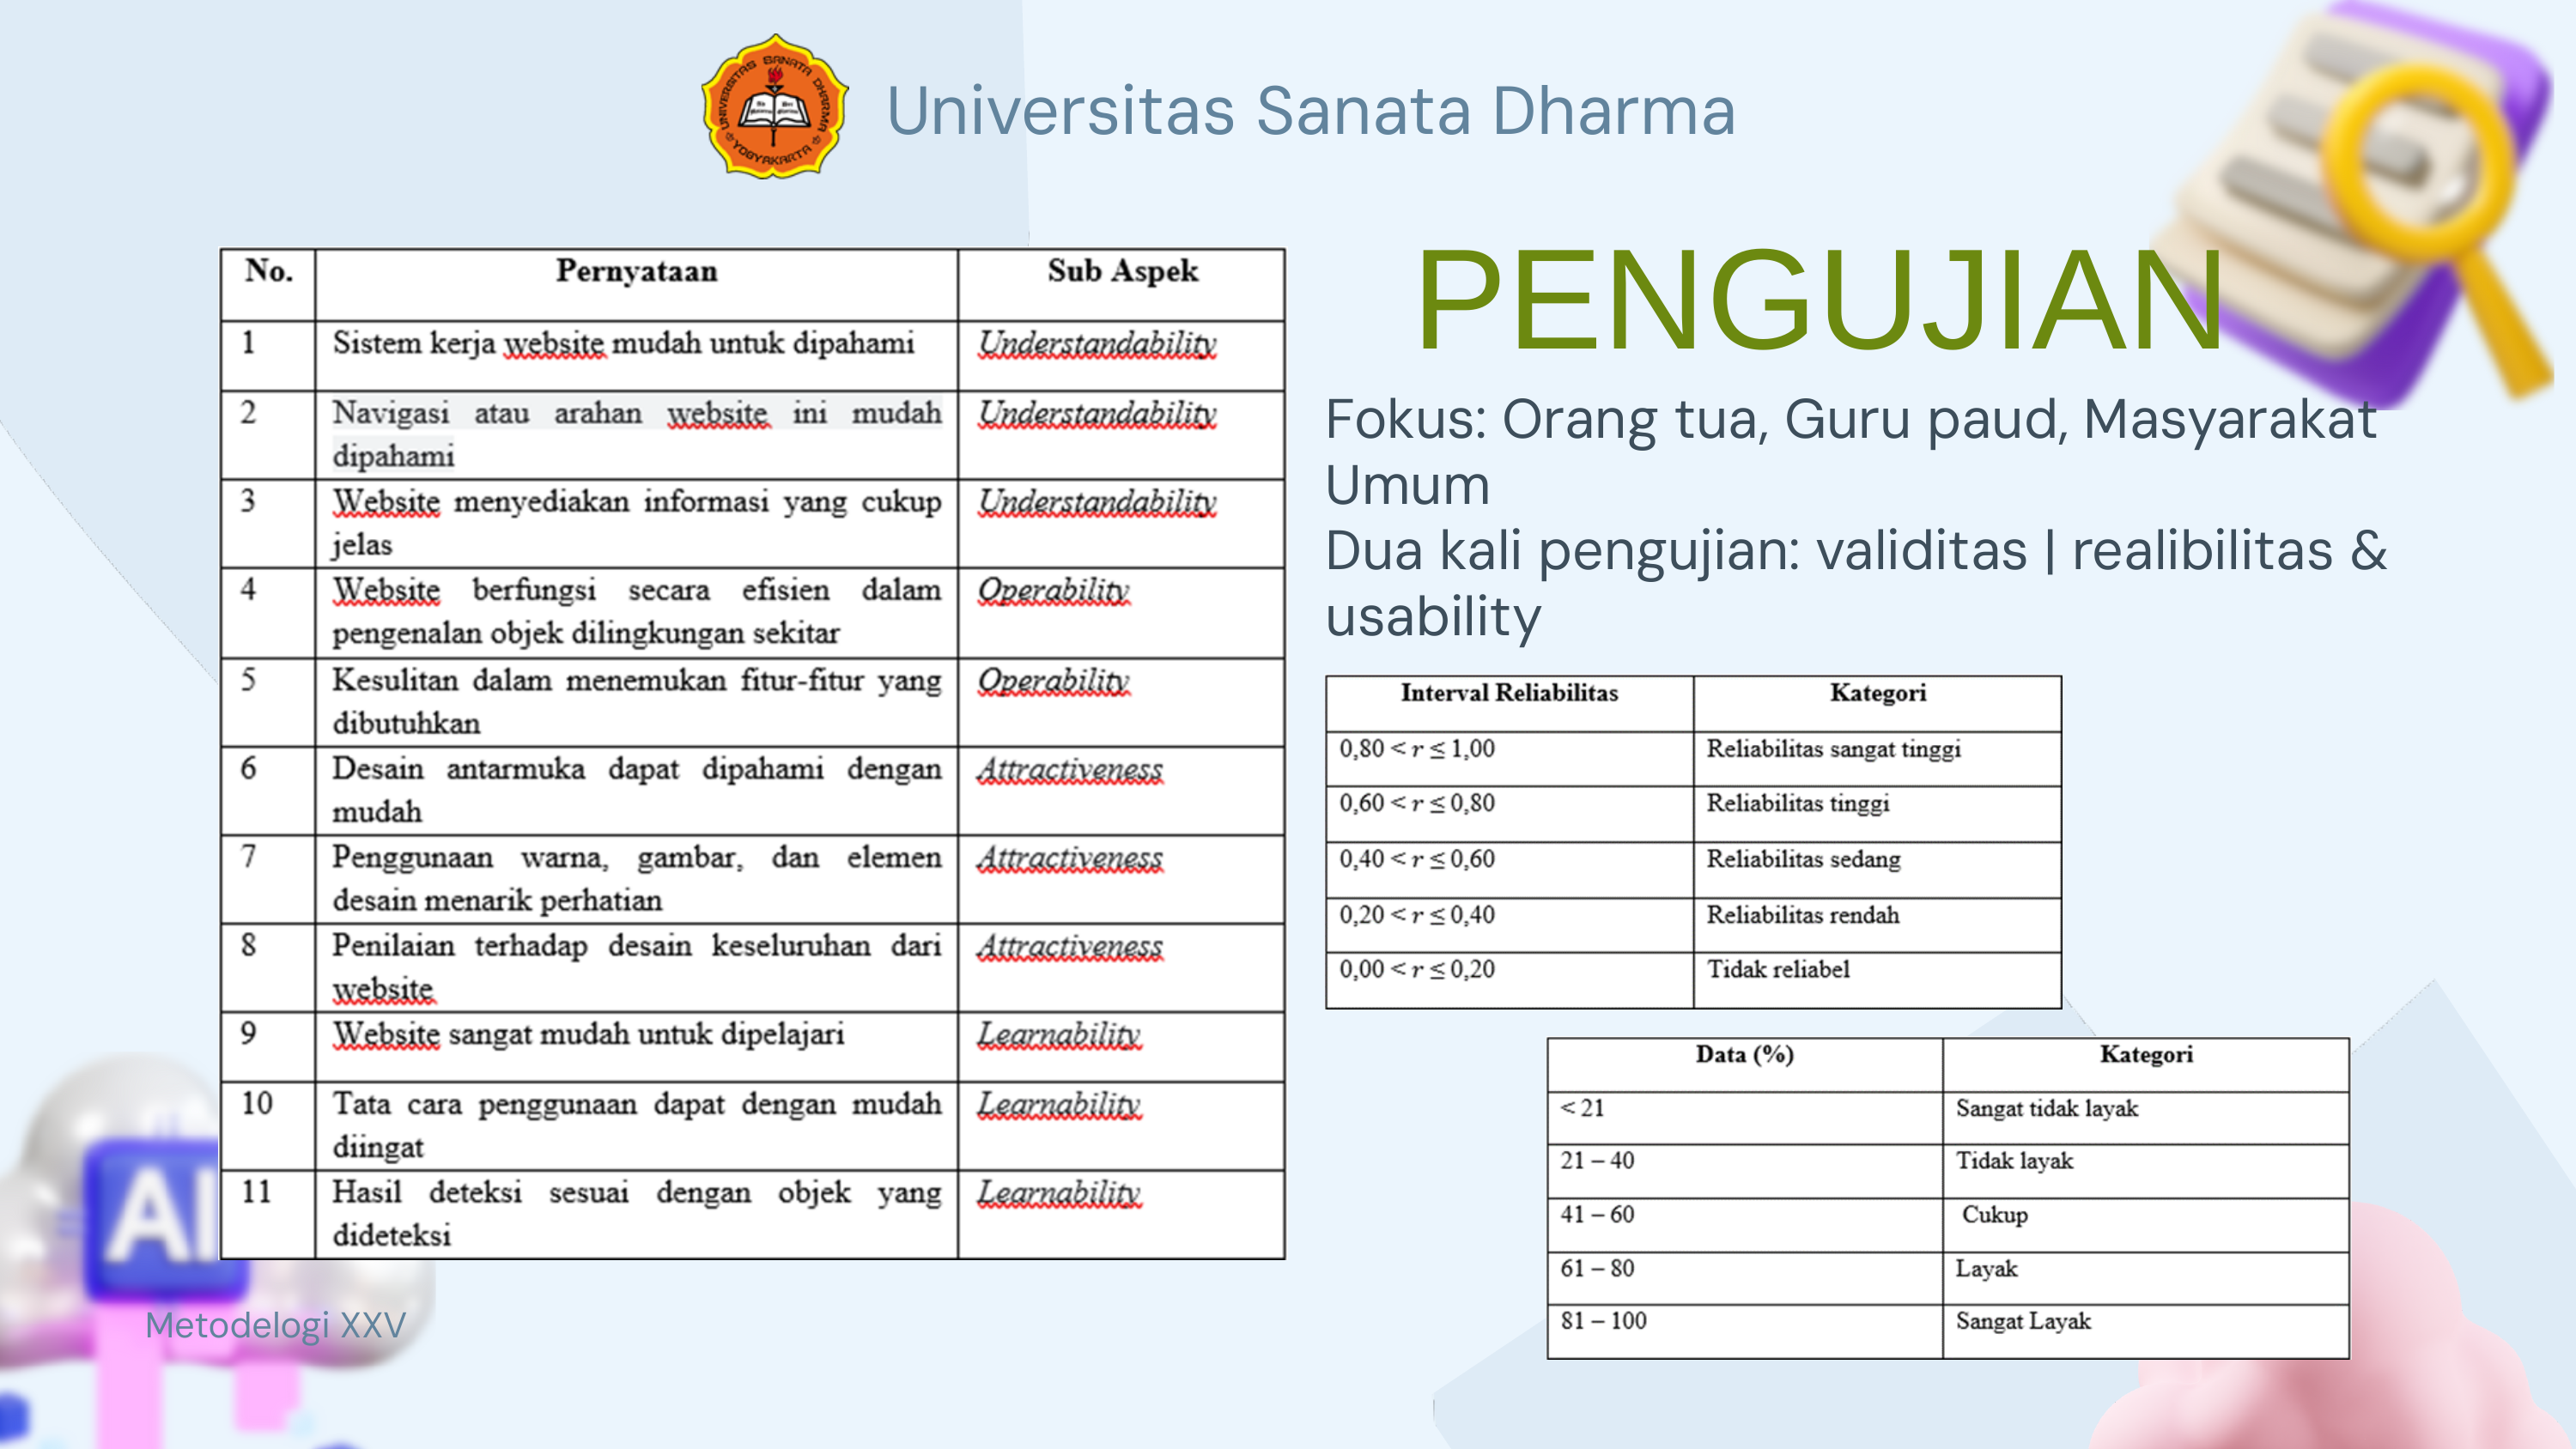

Universitas Sanata Dharma
PENGUJIAN

Fokus: Orang tua, Guru paud, Masyarakat Umum
Dua kali pengujian: validitas | realibilitas & usability

Metodelogi XXV